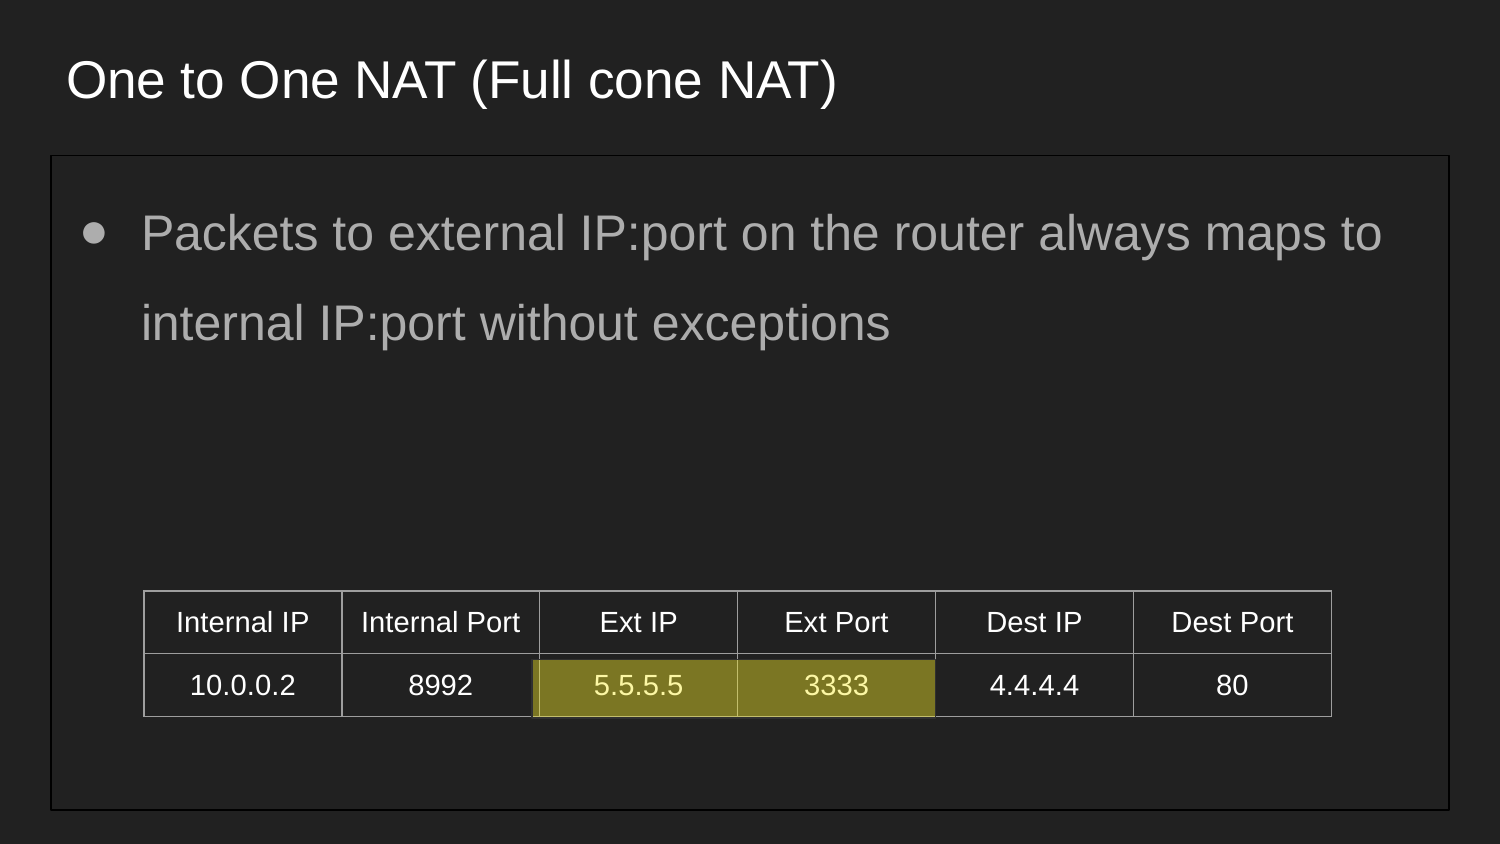

# One to One NAT (Full cone NAT)

Packets to external IP:port on the router always maps to internal IP:port without exceptions
| Internal IP | Internal Port | Ext IP | Ext Port | Dest IP | Dest Port |
| --- | --- | --- | --- | --- | --- |
| 10.0.0.2 | 8992 | 5.5.5.5 | 3333 | 4.4.4.4 | 80 |